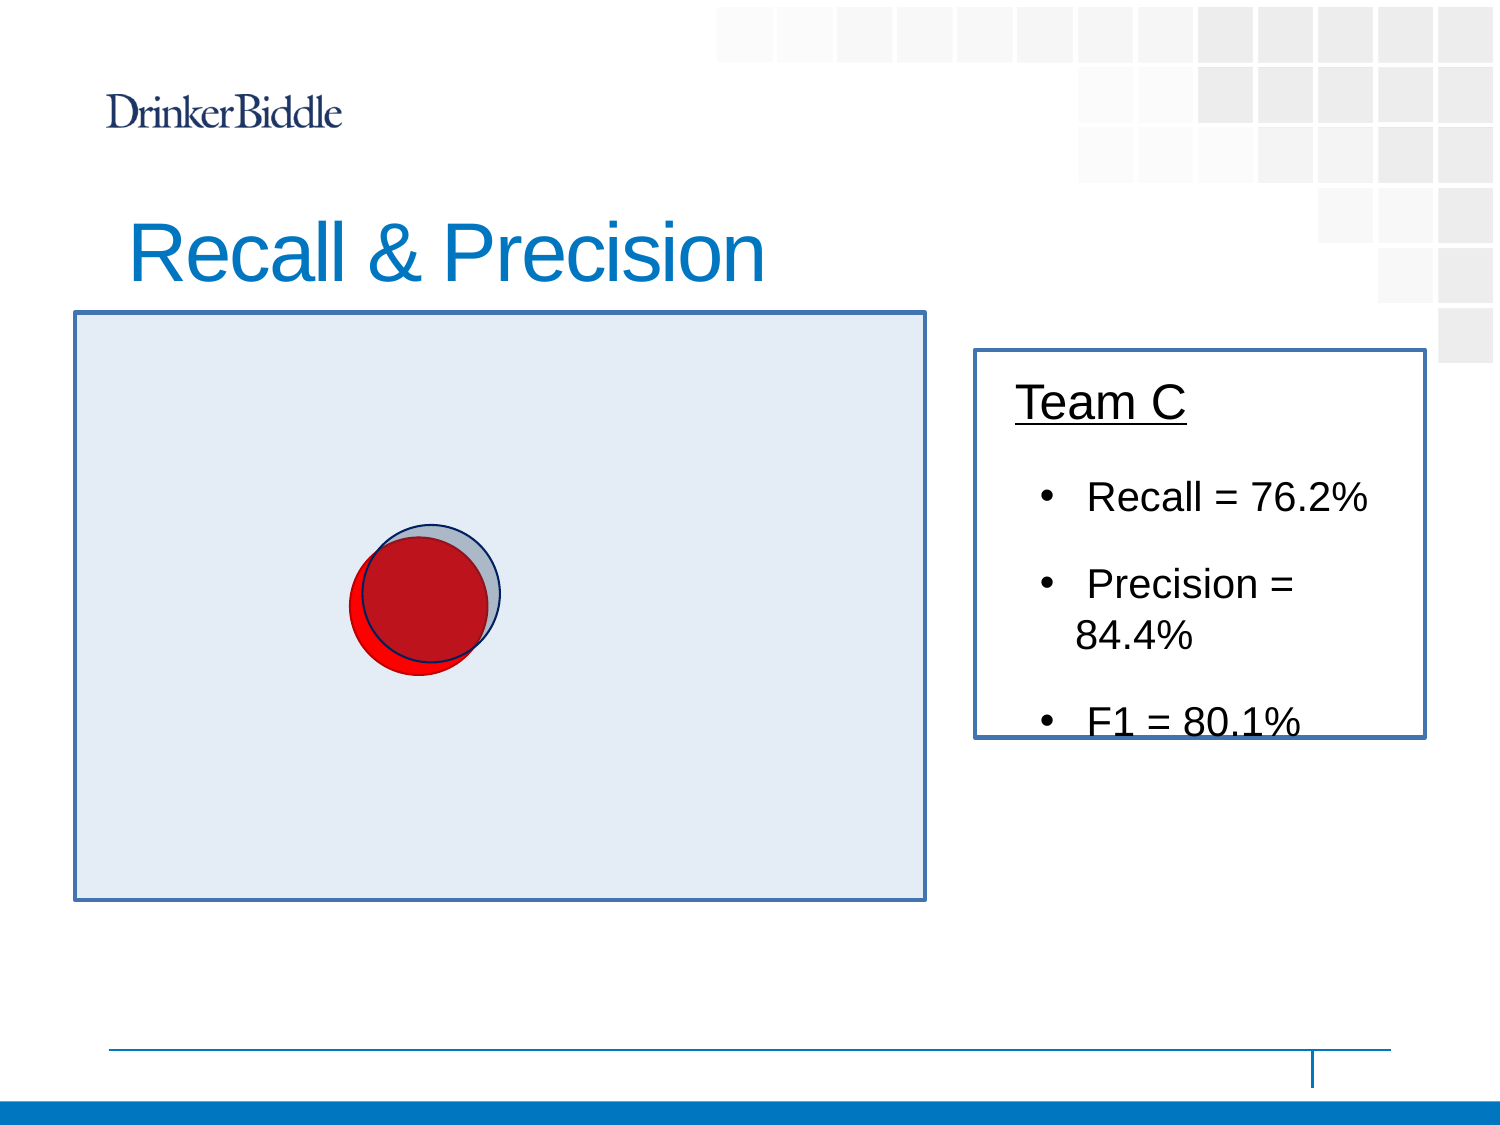

# Recall & Precision

Team C
 Recall = 76.2%
 Precision = 84.4%
 F1 = 80.1%